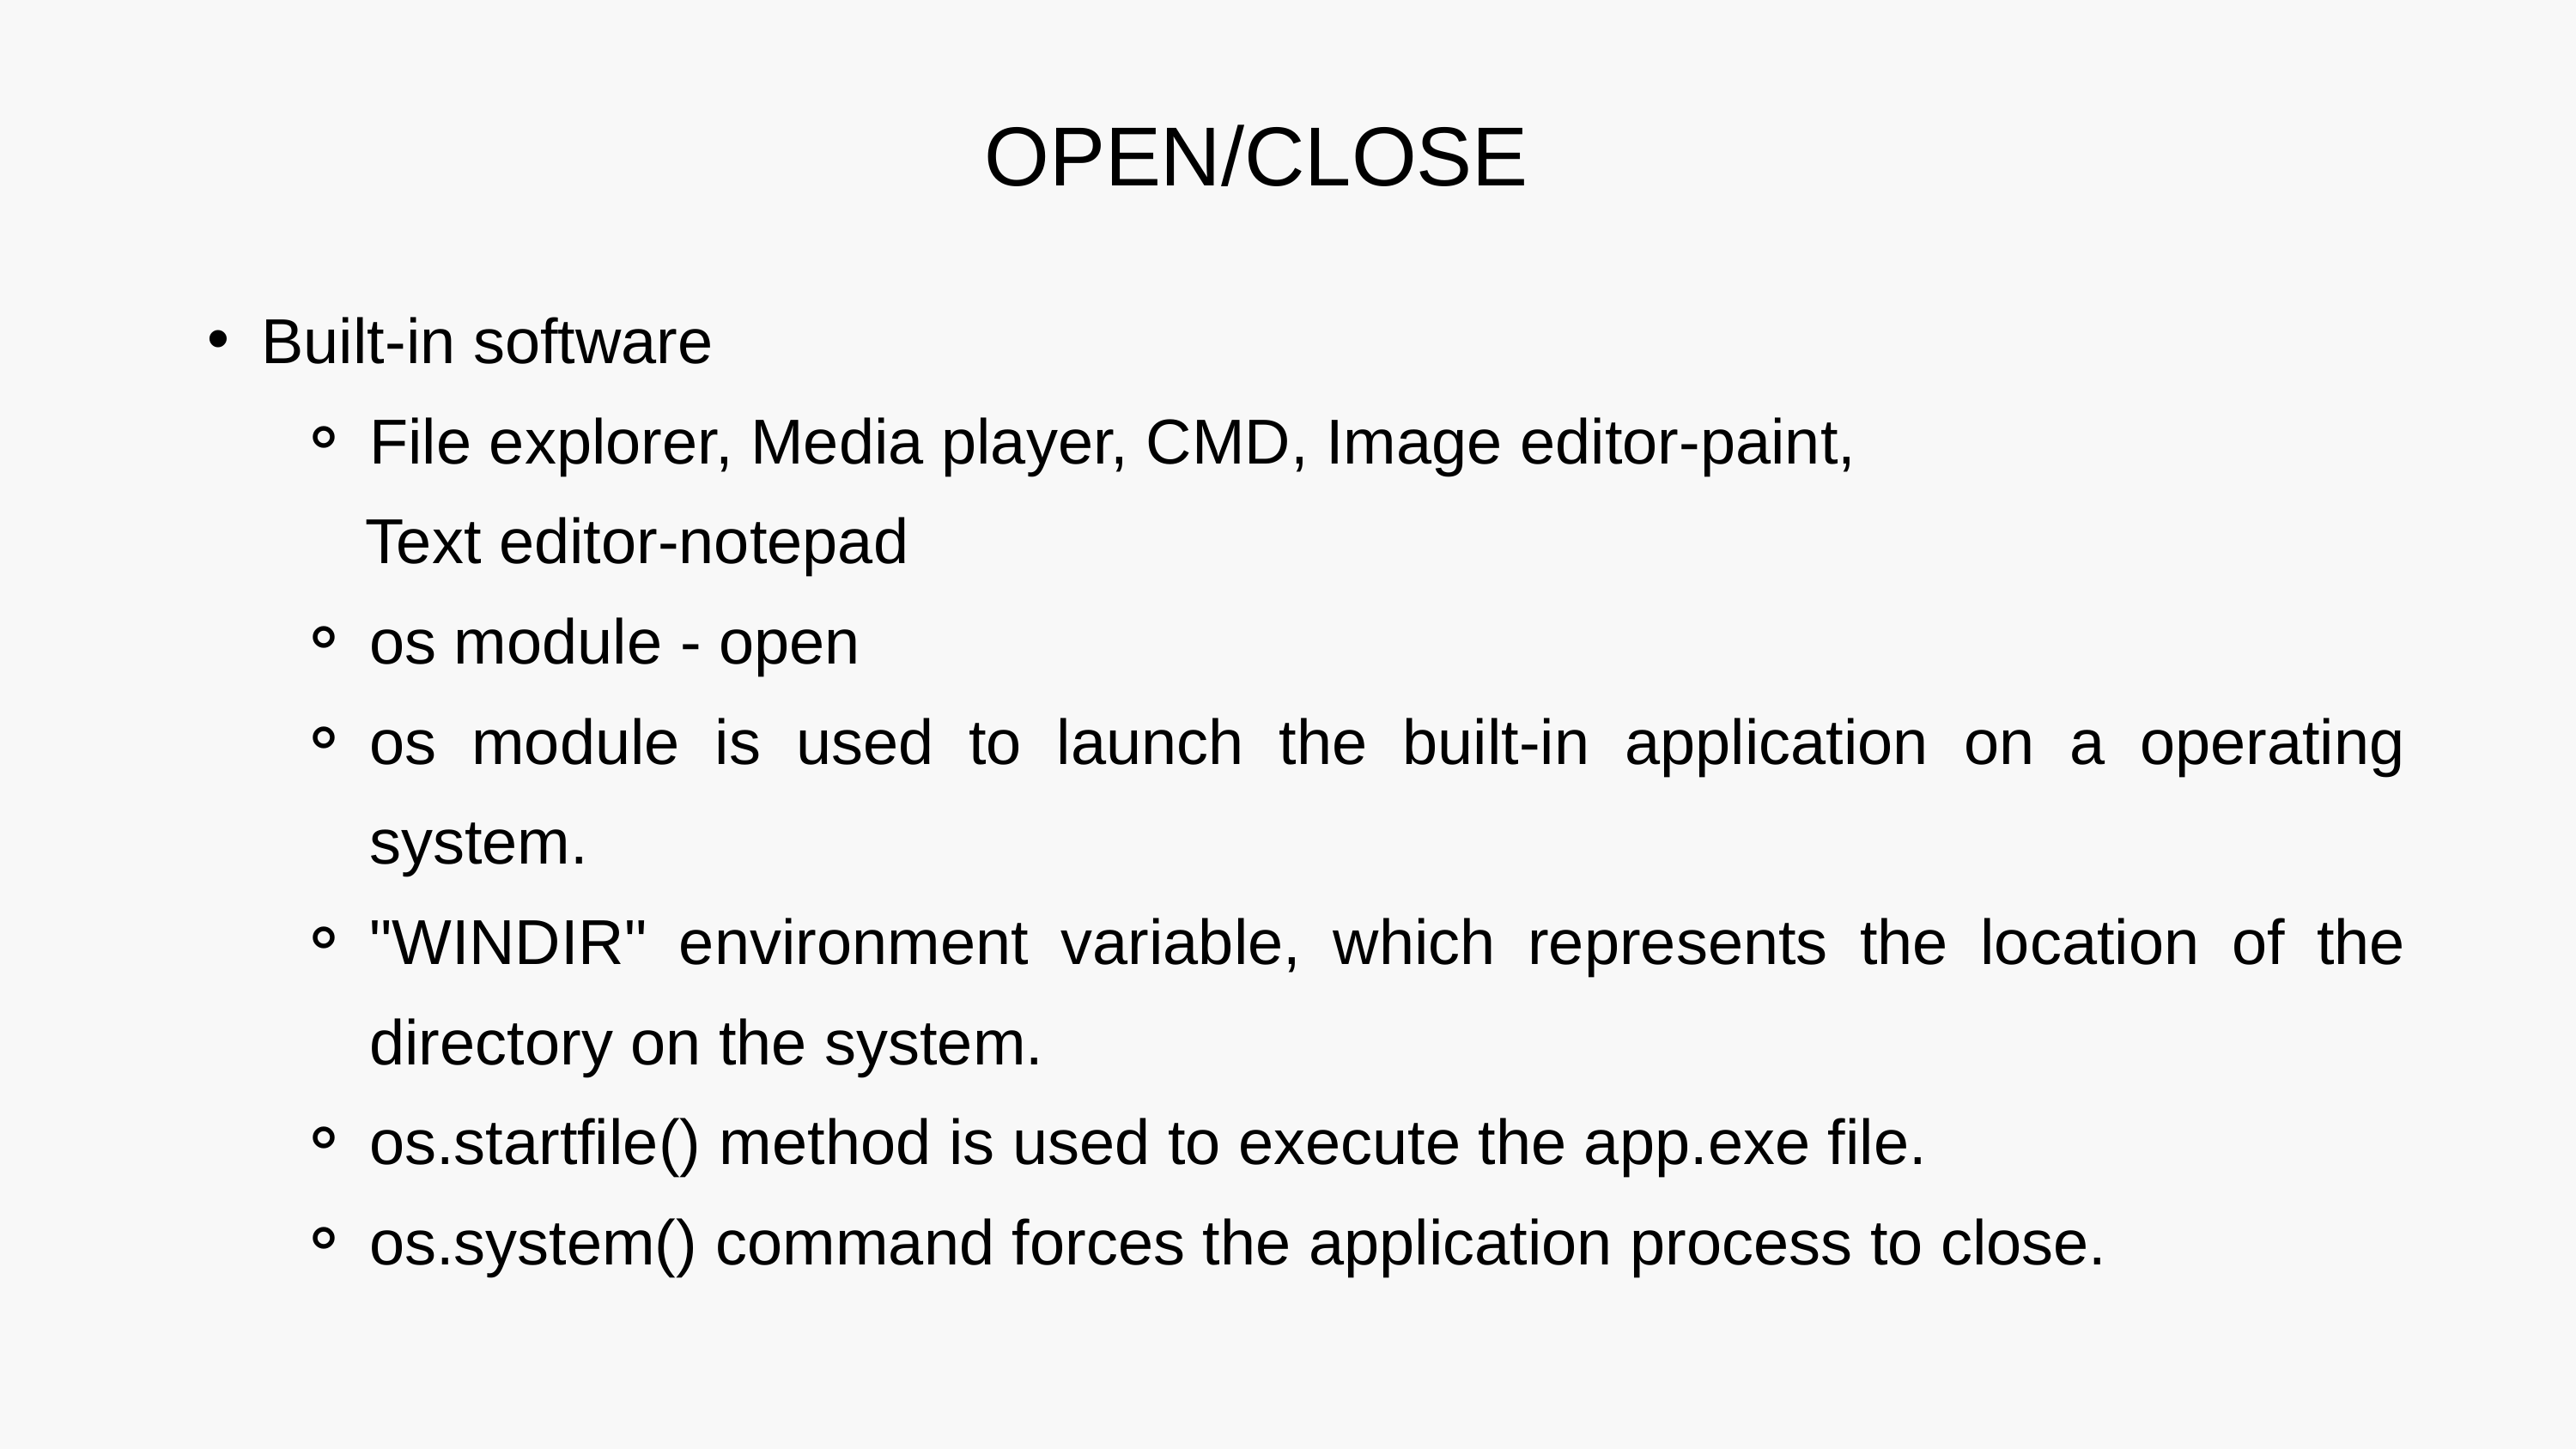

OPEN/CLOSE
Built-in software
File explorer, Media player, CMD, Image editor-paint,
            Text editor-notepad
os module - open
os module is used to launch the built-in application on a operating system.
"WINDIR" environment variable, which represents the location of the directory on the system.
os.startfile() method is used to execute the app.exe file.
os.system() command forces the application process to close.